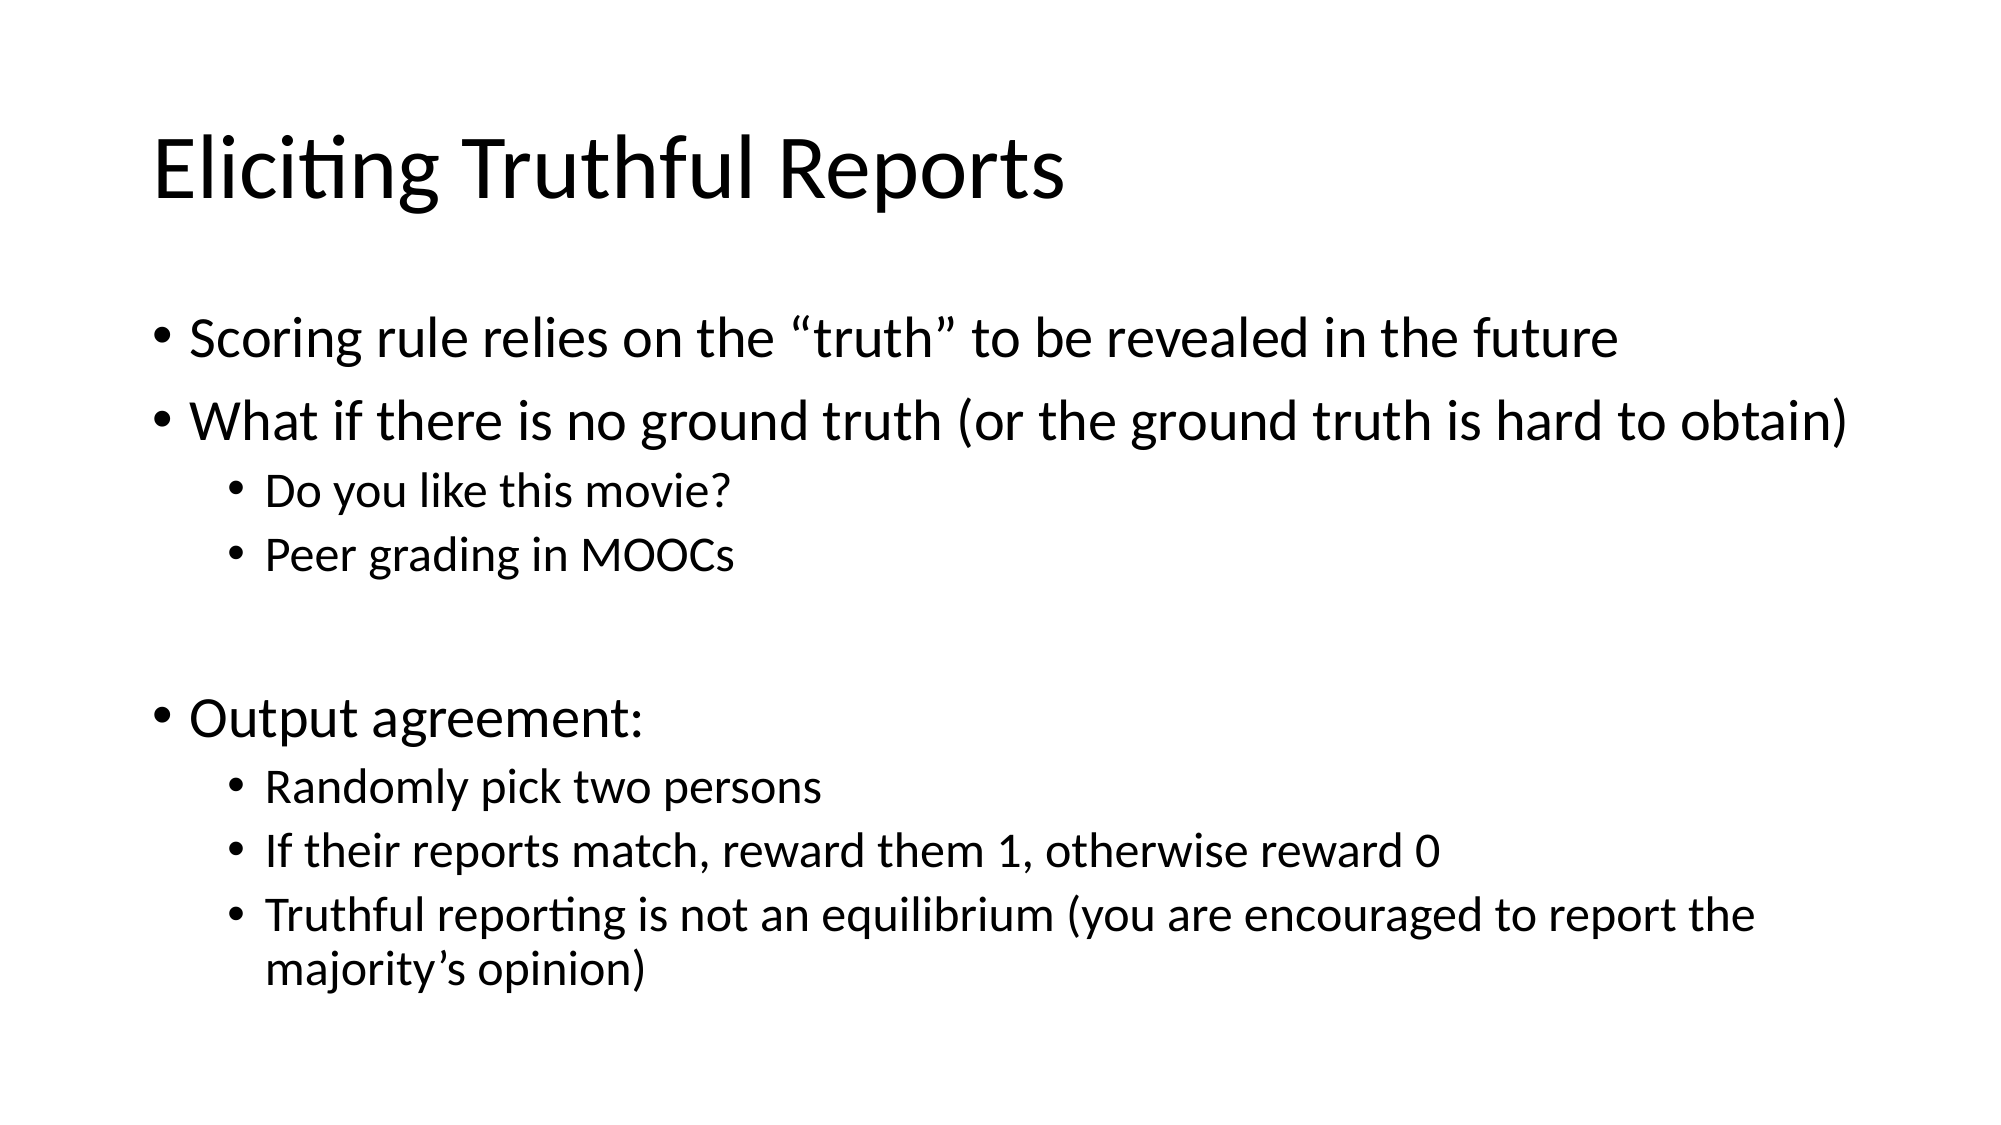

# Eliciting Truthful Reports
Scoring rule relies on the “truth” to be revealed in the future
What if there is no ground truth (or the ground truth is hard to obtain)
Do you like this movie?
Peer grading in MOOCs

Output agreement:
Randomly pick two persons
If their reports match, reward them 1, otherwise reward 0
Truthful reporting is not an equilibrium (you are encouraged to report the majority’s opinion)